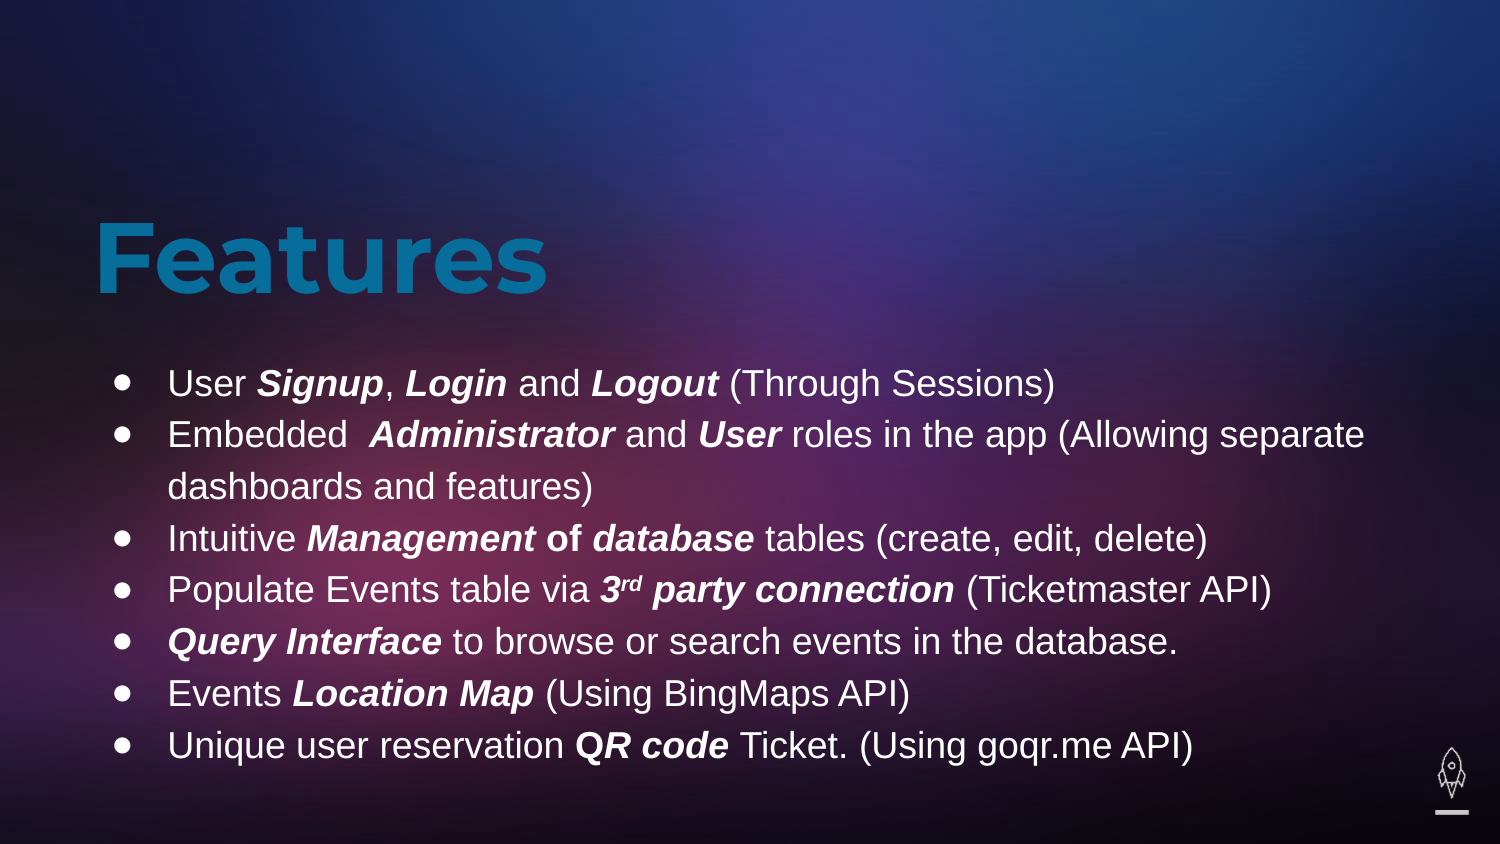

# Features
User Signup, Login and Logout (Through Sessions)
Embedded  Administrator and User roles in the app (Allowing separate dashboards and features)
Intuitive Management of database tables (create, edit, delete)
Populate Events table via 3rd party connection (Ticketmaster API)
Query Interface to browse or search events in the database.
Events Location Map (Using BingMaps API)
Unique user reservation QR code Ticket. (Using goqr.me API)